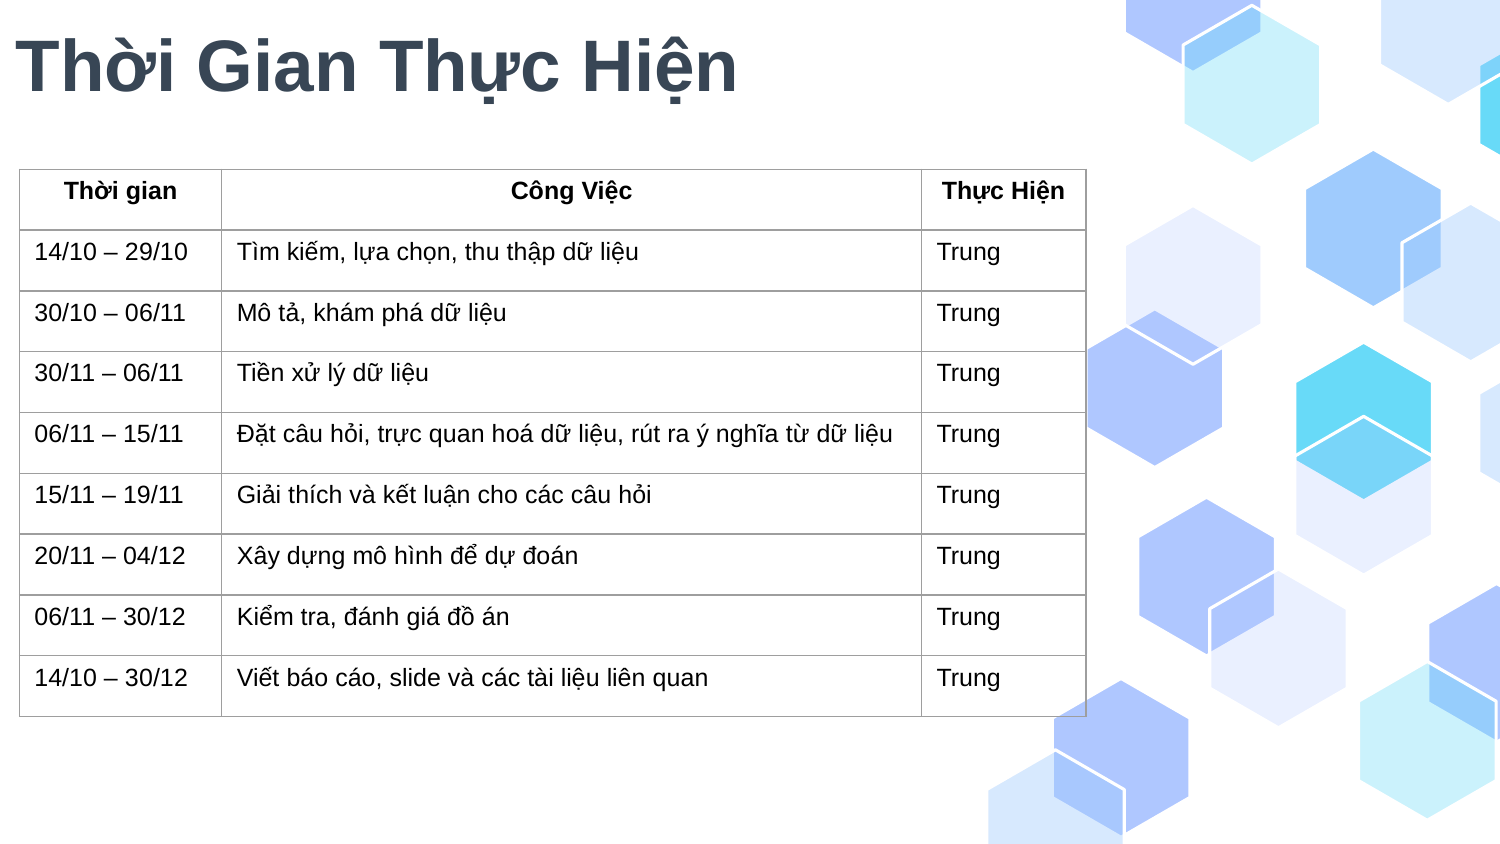

# Thời Gian Thực Hiện
| Thời gian | Công Việc | Thực Hiện |
| --- | --- | --- |
| 14/10 – 29/10 | Tìm kiếm, lựa chọn, thu thập dữ liệu | Trung |
| 30/10 – 06/11 | Mô tả, khám phá dữ liệu | Trung |
| 30/11 – 06/11 | Tiền xử lý dữ liệu | Trung |
| 06/11 – 15/11 | Đặt câu hỏi, trực quan hoá dữ liệu, rút ra ý nghĩa từ dữ liệu | Trung |
| 15/11 – 19/11 | Giải thích và kết luận cho các câu hỏi | Trung |
| 20/11 – 04/12 | Xây dựng mô hình để dự đoán | Trung |
| 06/11 – 30/12 | Kiểm tra, đánh giá đồ án | Trung |
| 14/10 – 30/12 | Viết báo cáo, slide và các tài liệu liên quan | Trung |